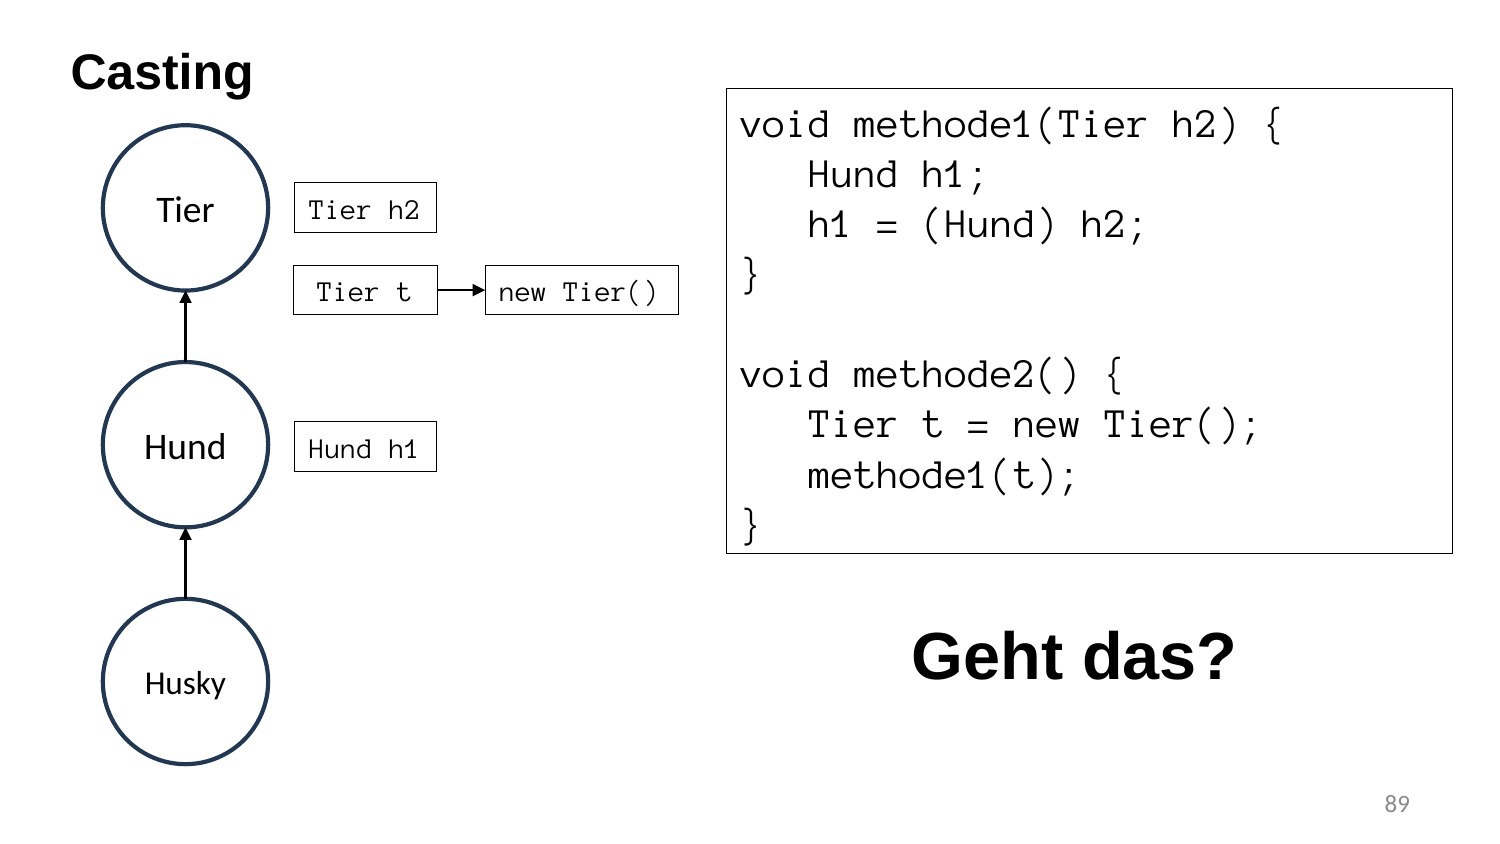

Casting
void methode1(Tier h2) {
   Hund h1;
   h1 = (Hund) h2;
}

void methode2() {
   Tier t = new Tier();
   methode1(t);
}
Tier
Tier h2
new Tier()
Tier t
Hund
Hund h1
Husky
Geht das?
89